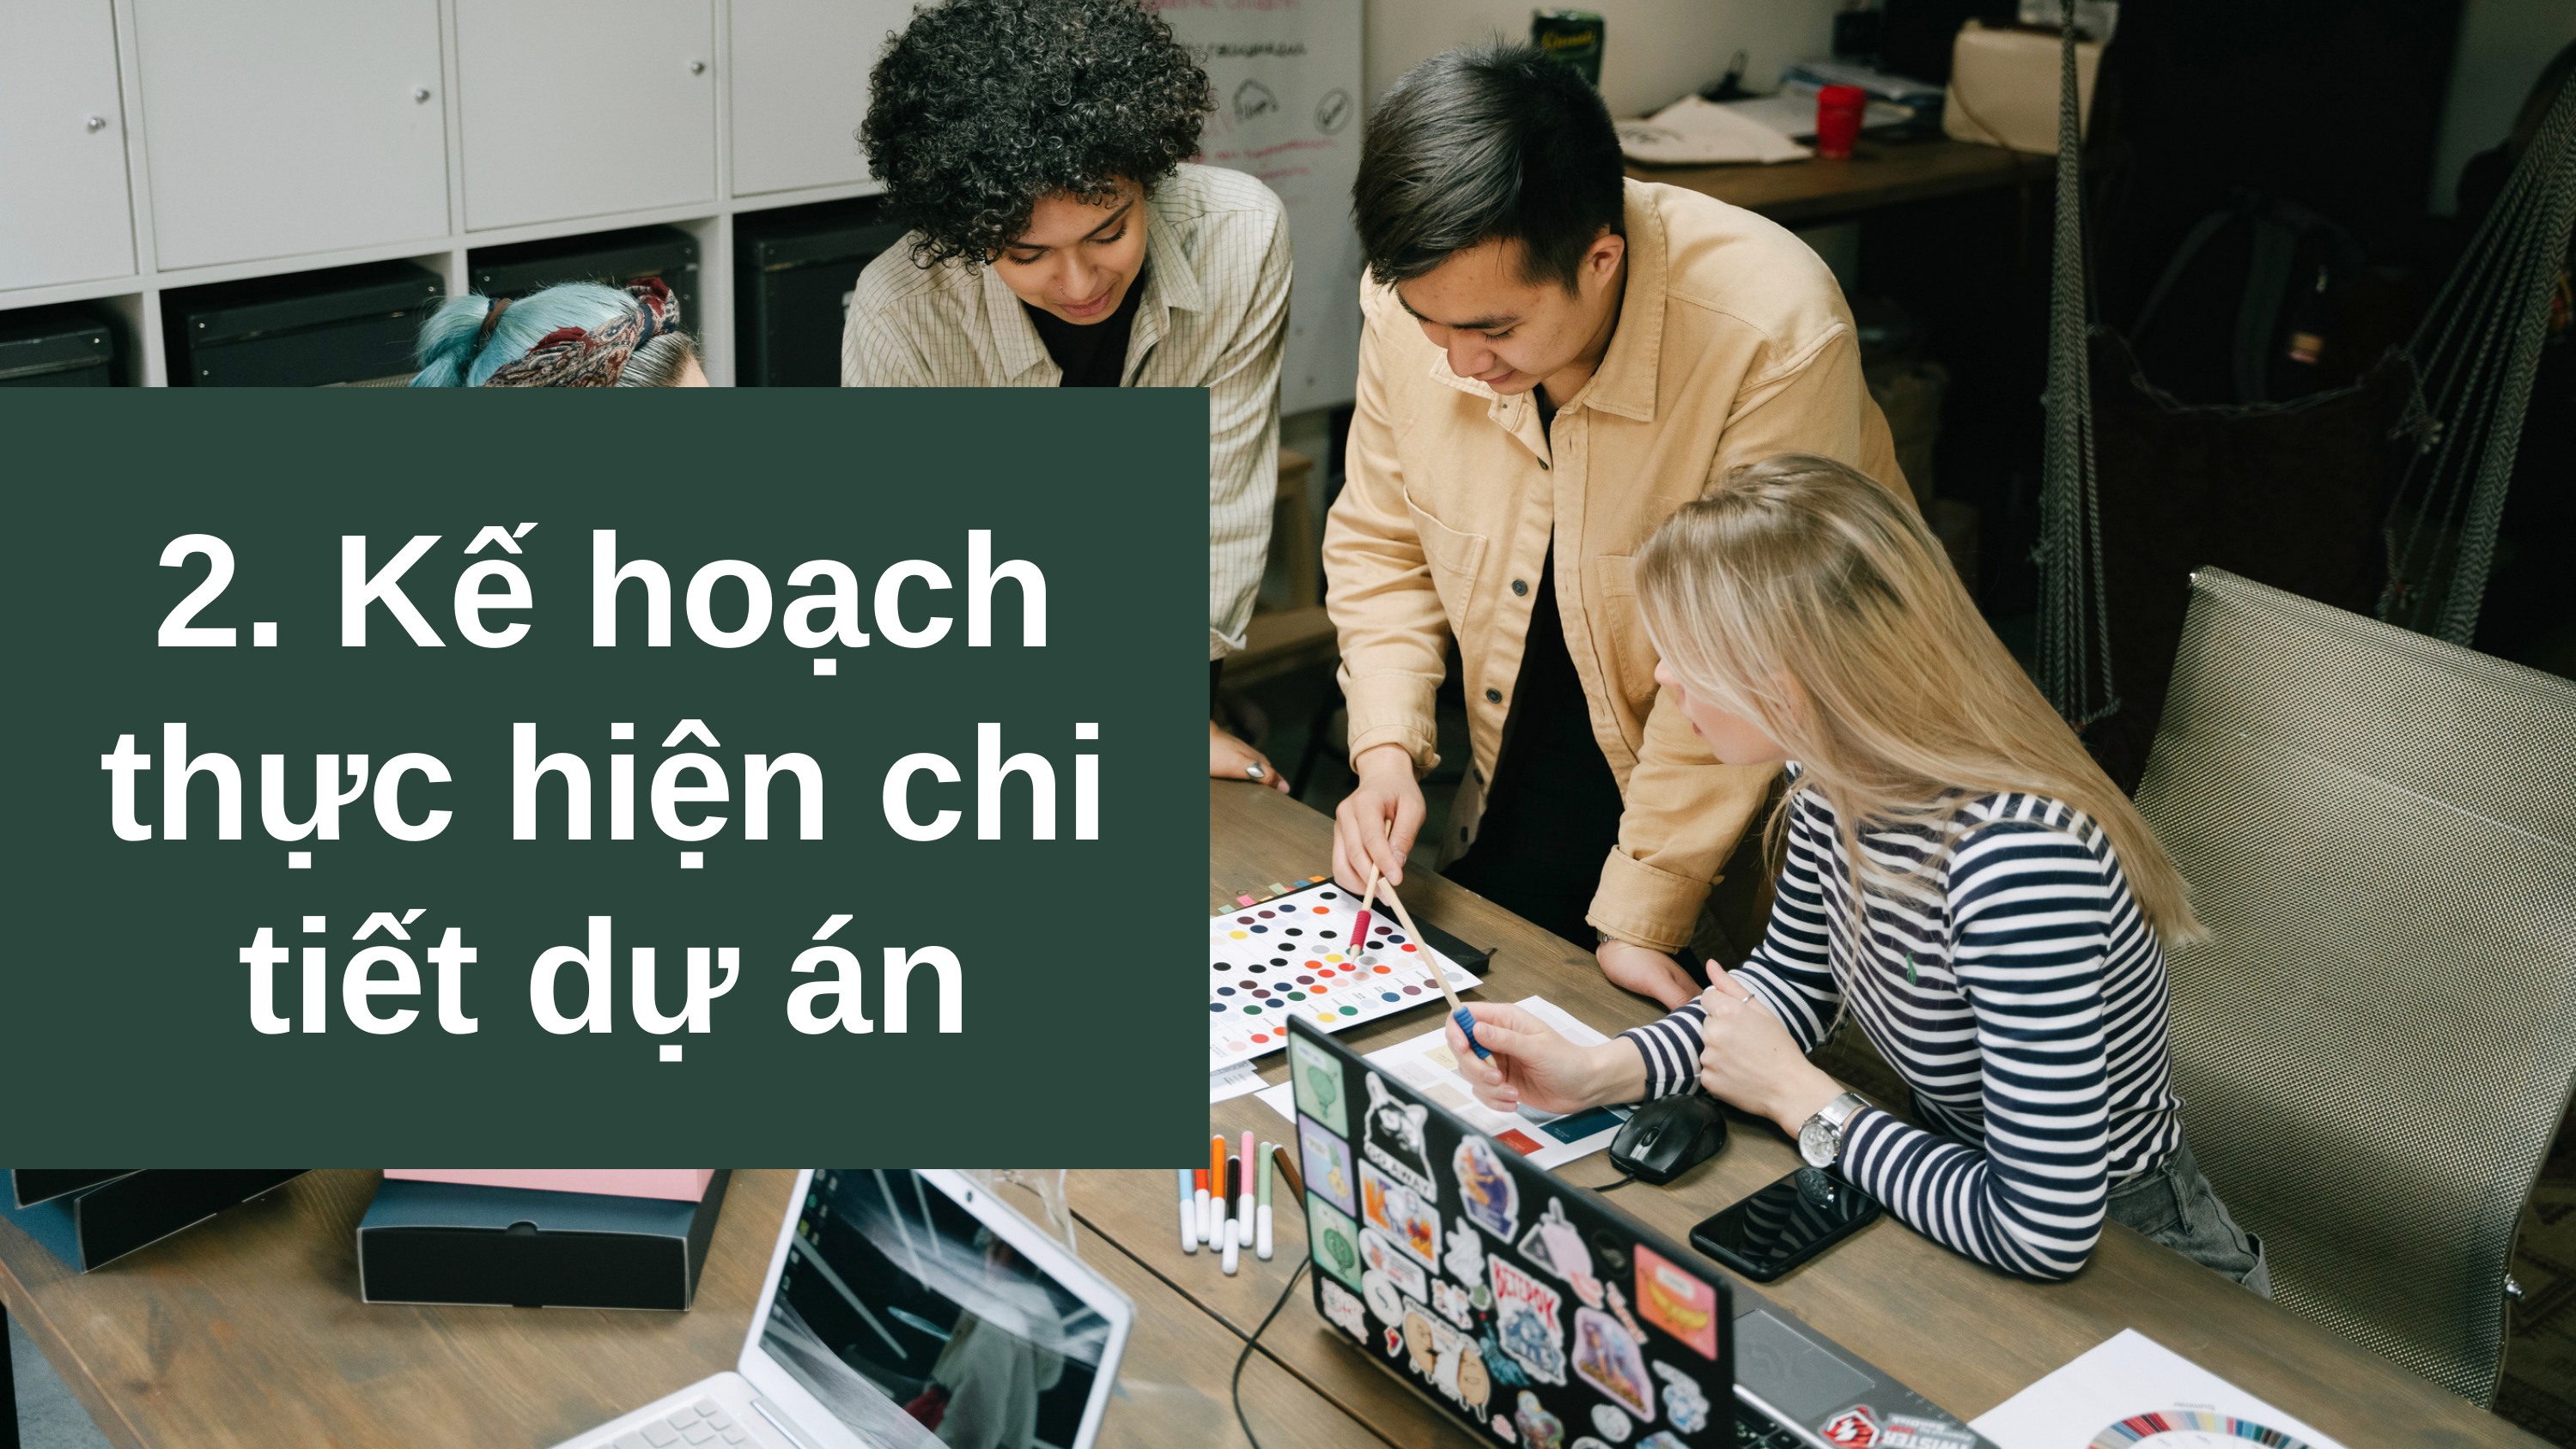

2. Kế hoạch thực hiện chi tiết dự án